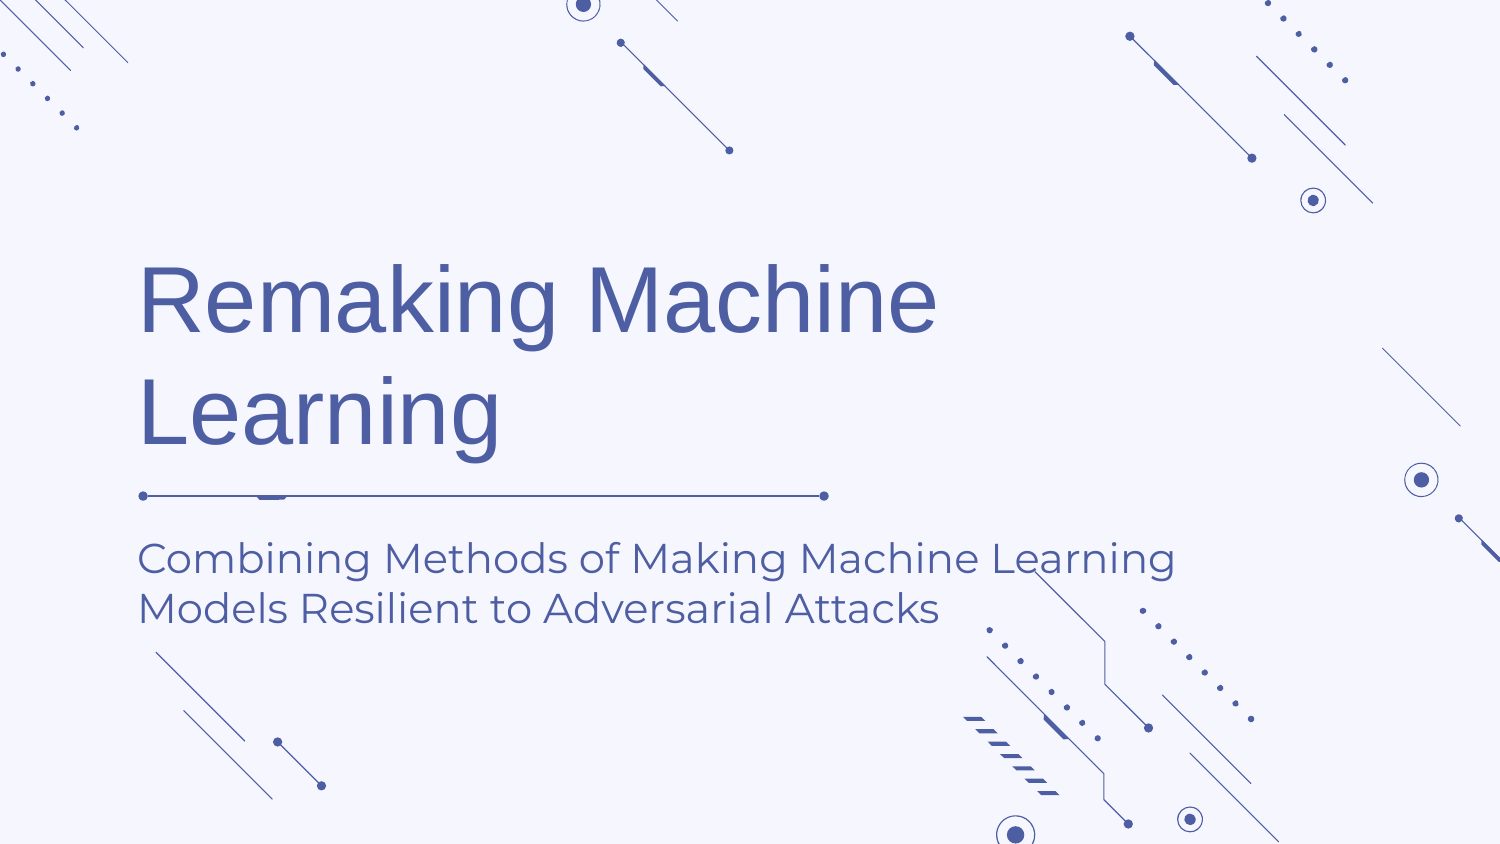

# Remaking Machine Learning

Combining Methods of Making Machine Learning Models Resilient to Adversarial Attacks